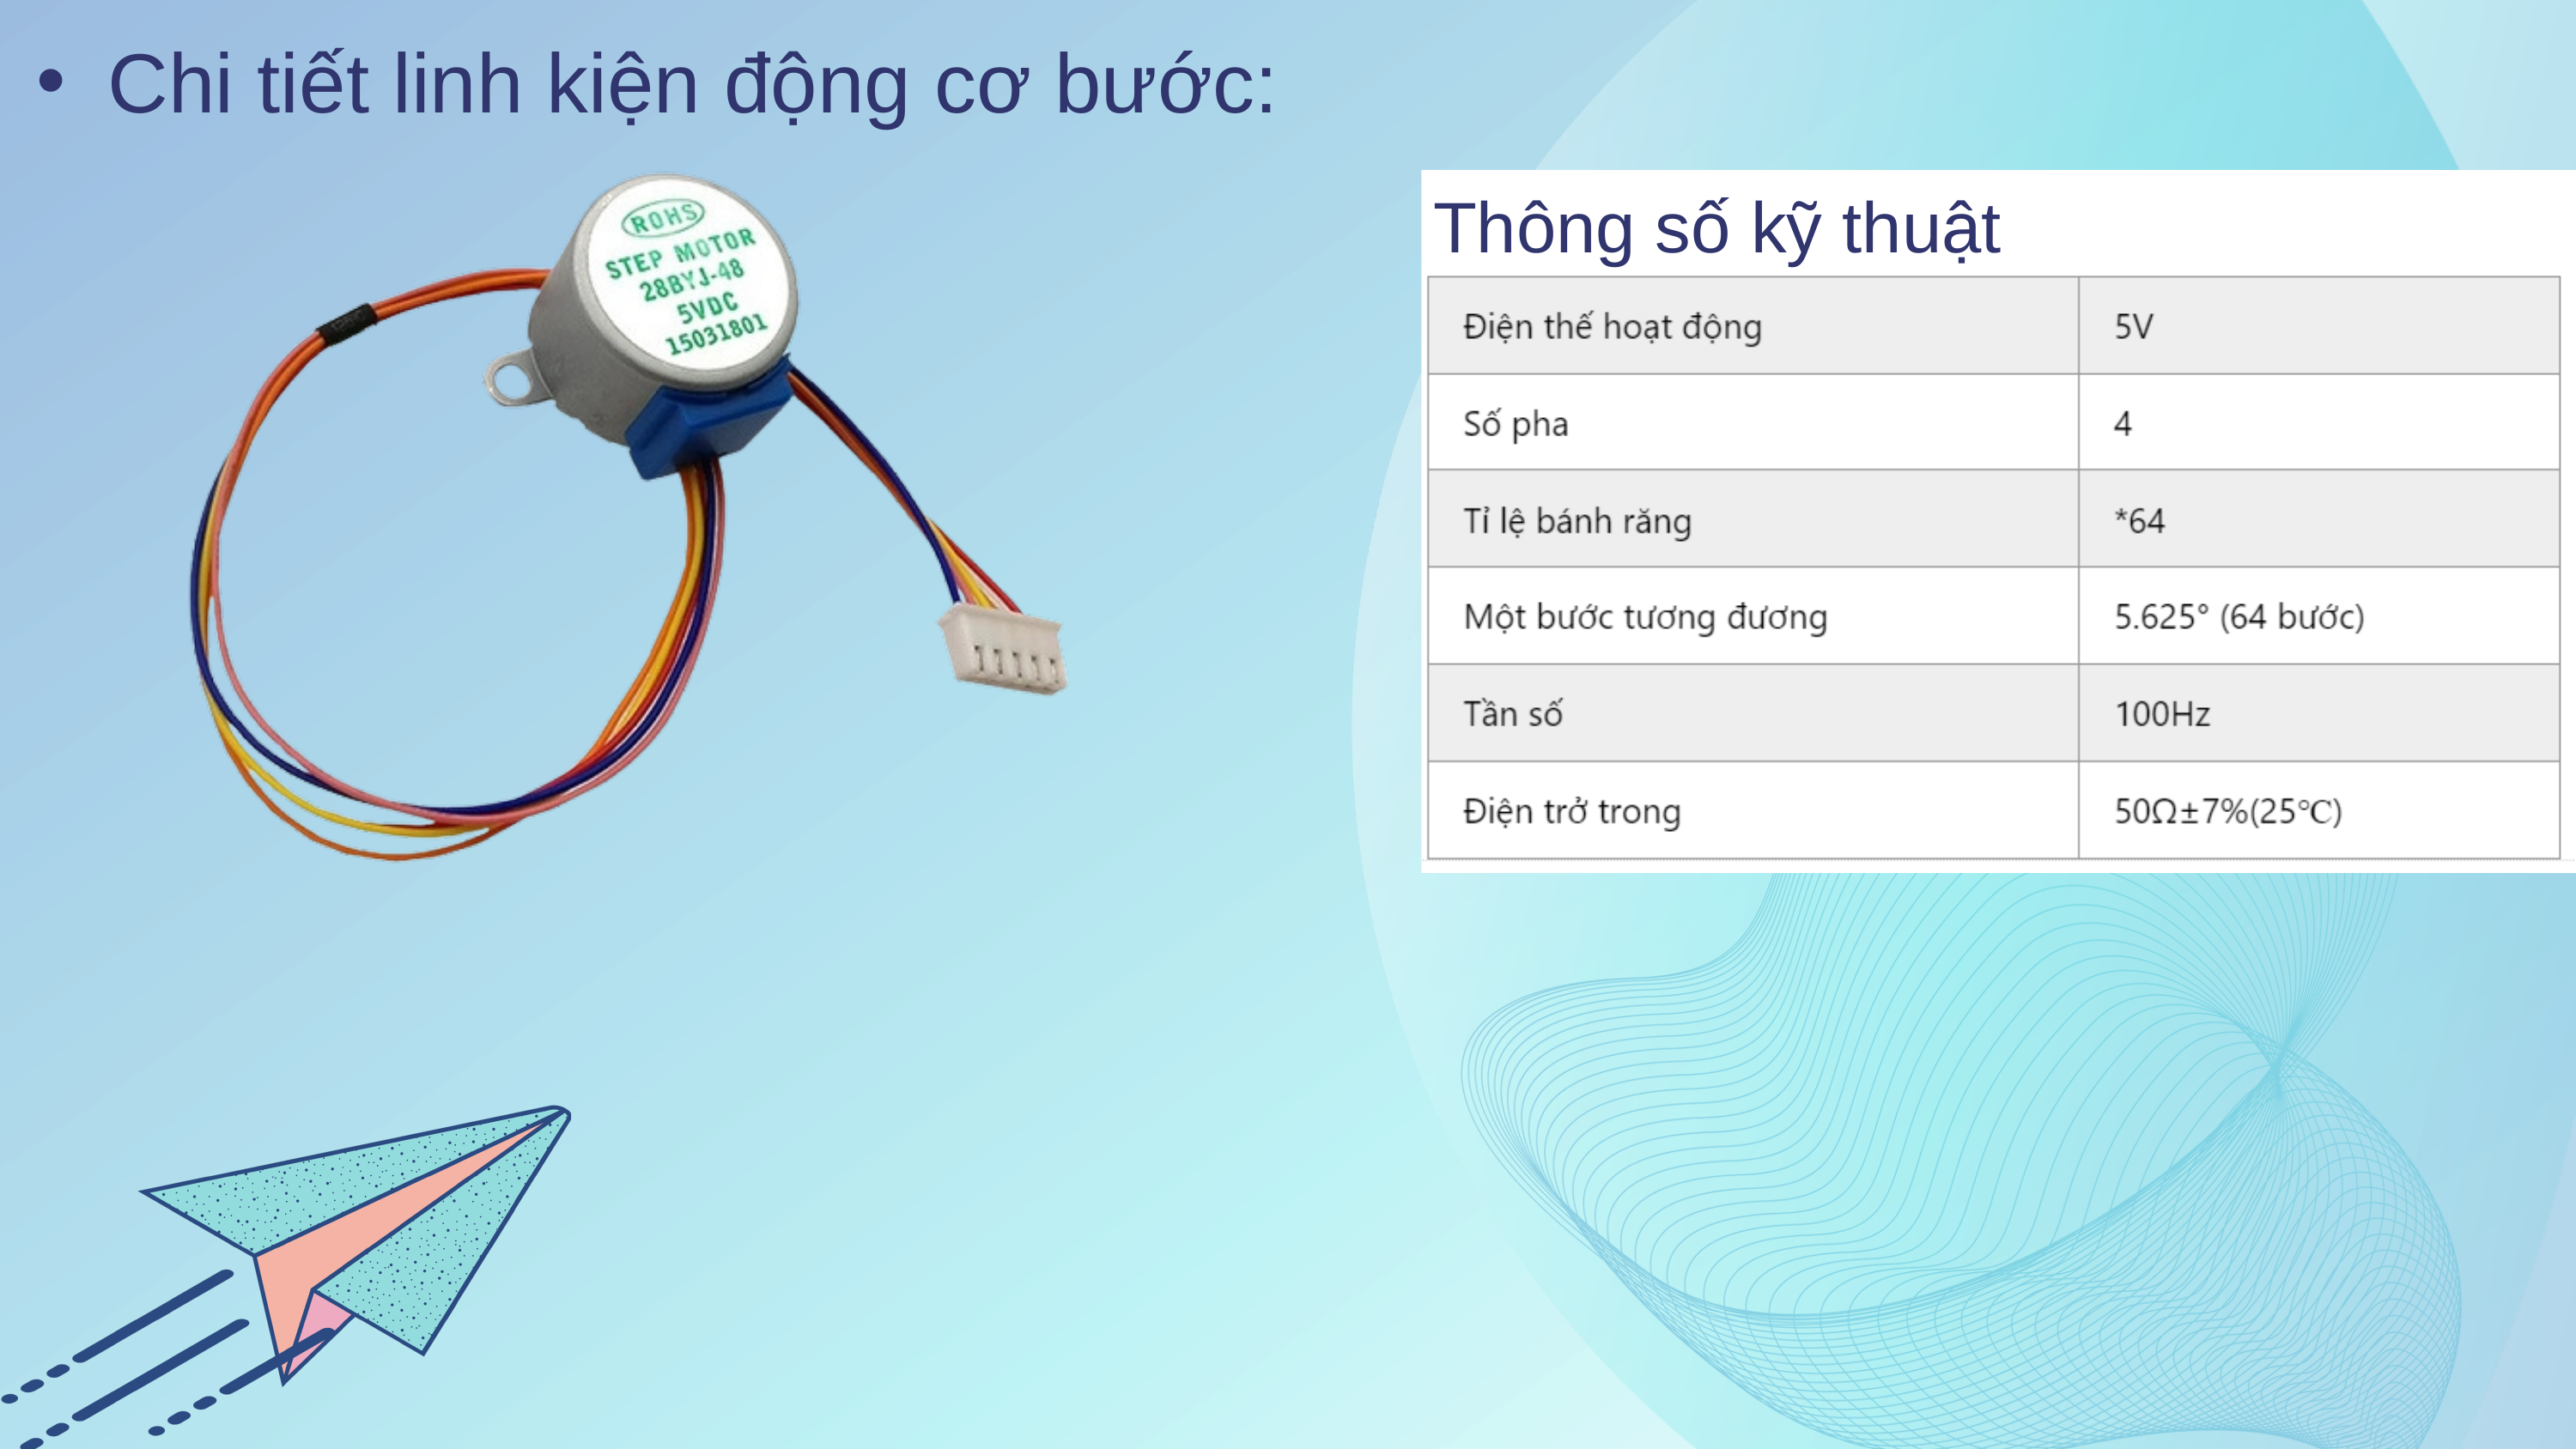

Chi tiết linh kiện động cơ bước:

Thông số kỹ thuật